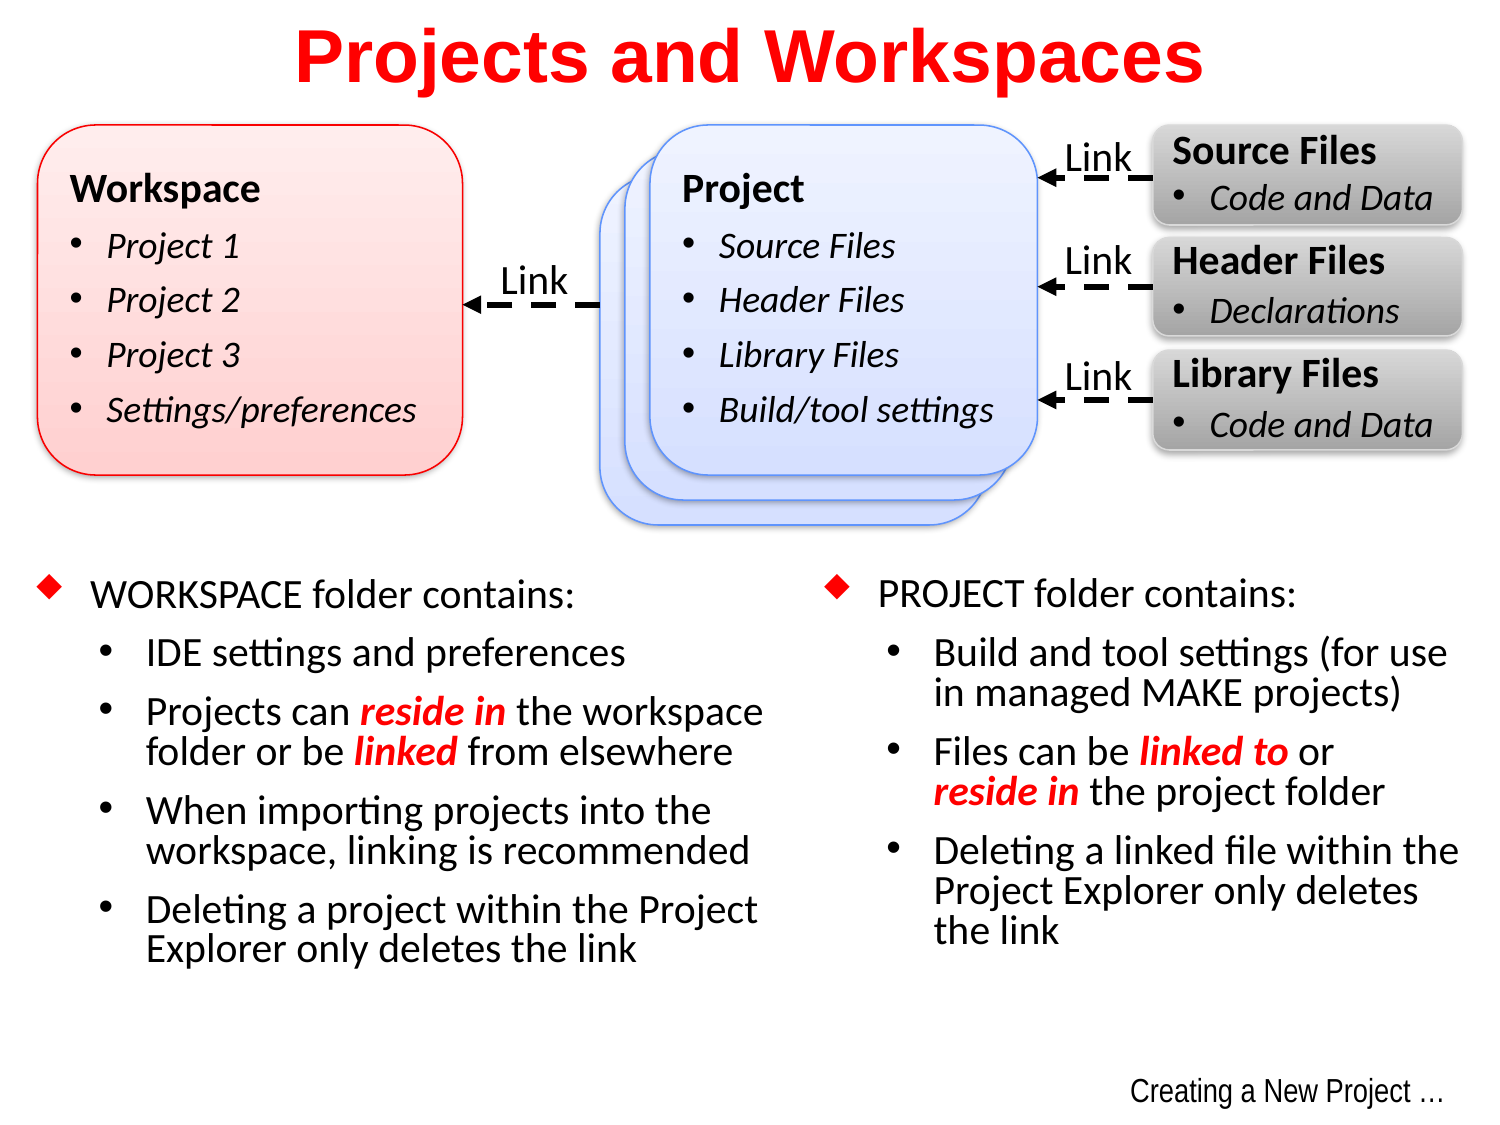

# Projects and Workspaces
Workspace
Project 1
Project 2
Project 3
Settings/preferences
Project
Source Files
Header Files
Library Files
Build/tool settings
Source Files
Code and Data
Link

Link
Header Files
Declarations
Link
Link
Library Files
Code and Data
WORKSPACE folder contains:
IDE settings and preferences
Projects can reside in the workspace folder or be linked from elsewhere
When importing projects into the workspace, linking is recommended
Deleting a project within the Project Explorer only deletes the link
PROJECT folder contains:
Build and tool settings (for use
in managed MAKE projects)
Files can be linked to or
reside in the project folder
Deleting a linked file within the Project Explorer only deletes the link
Creating a New Project …